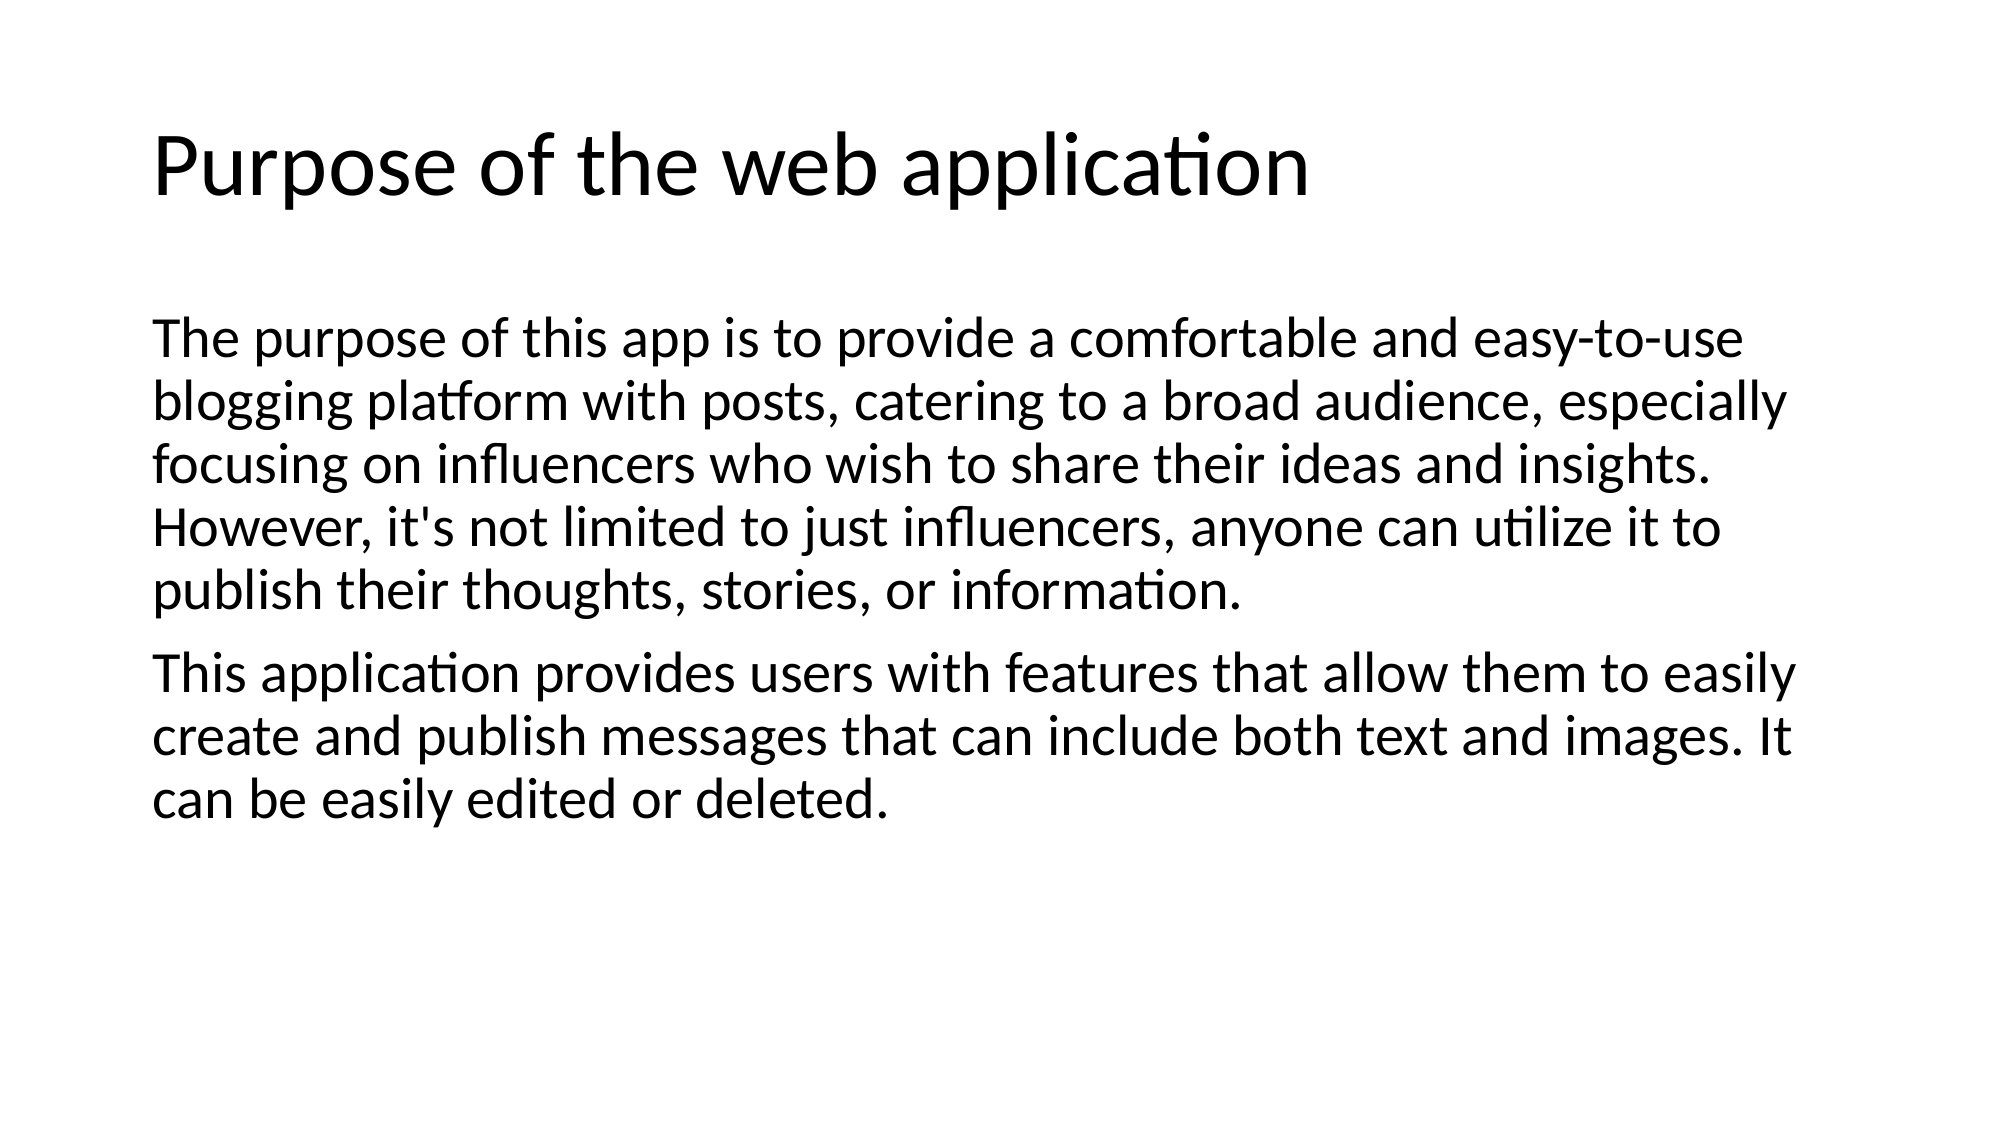

# Purpose of the web application
The purpose of this app is to provide a comfortable and easy-to-use blogging platform with posts, catering to a broad audience, especially focusing on influencers who wish to share their ideas and insights. However, it's not limited to just influencers, anyone can utilize it to publish their thoughts, stories, or information.
This application provides users with features that allow them to easily  create and publish messages that can include both text and images. It can be easily edited or deleted.